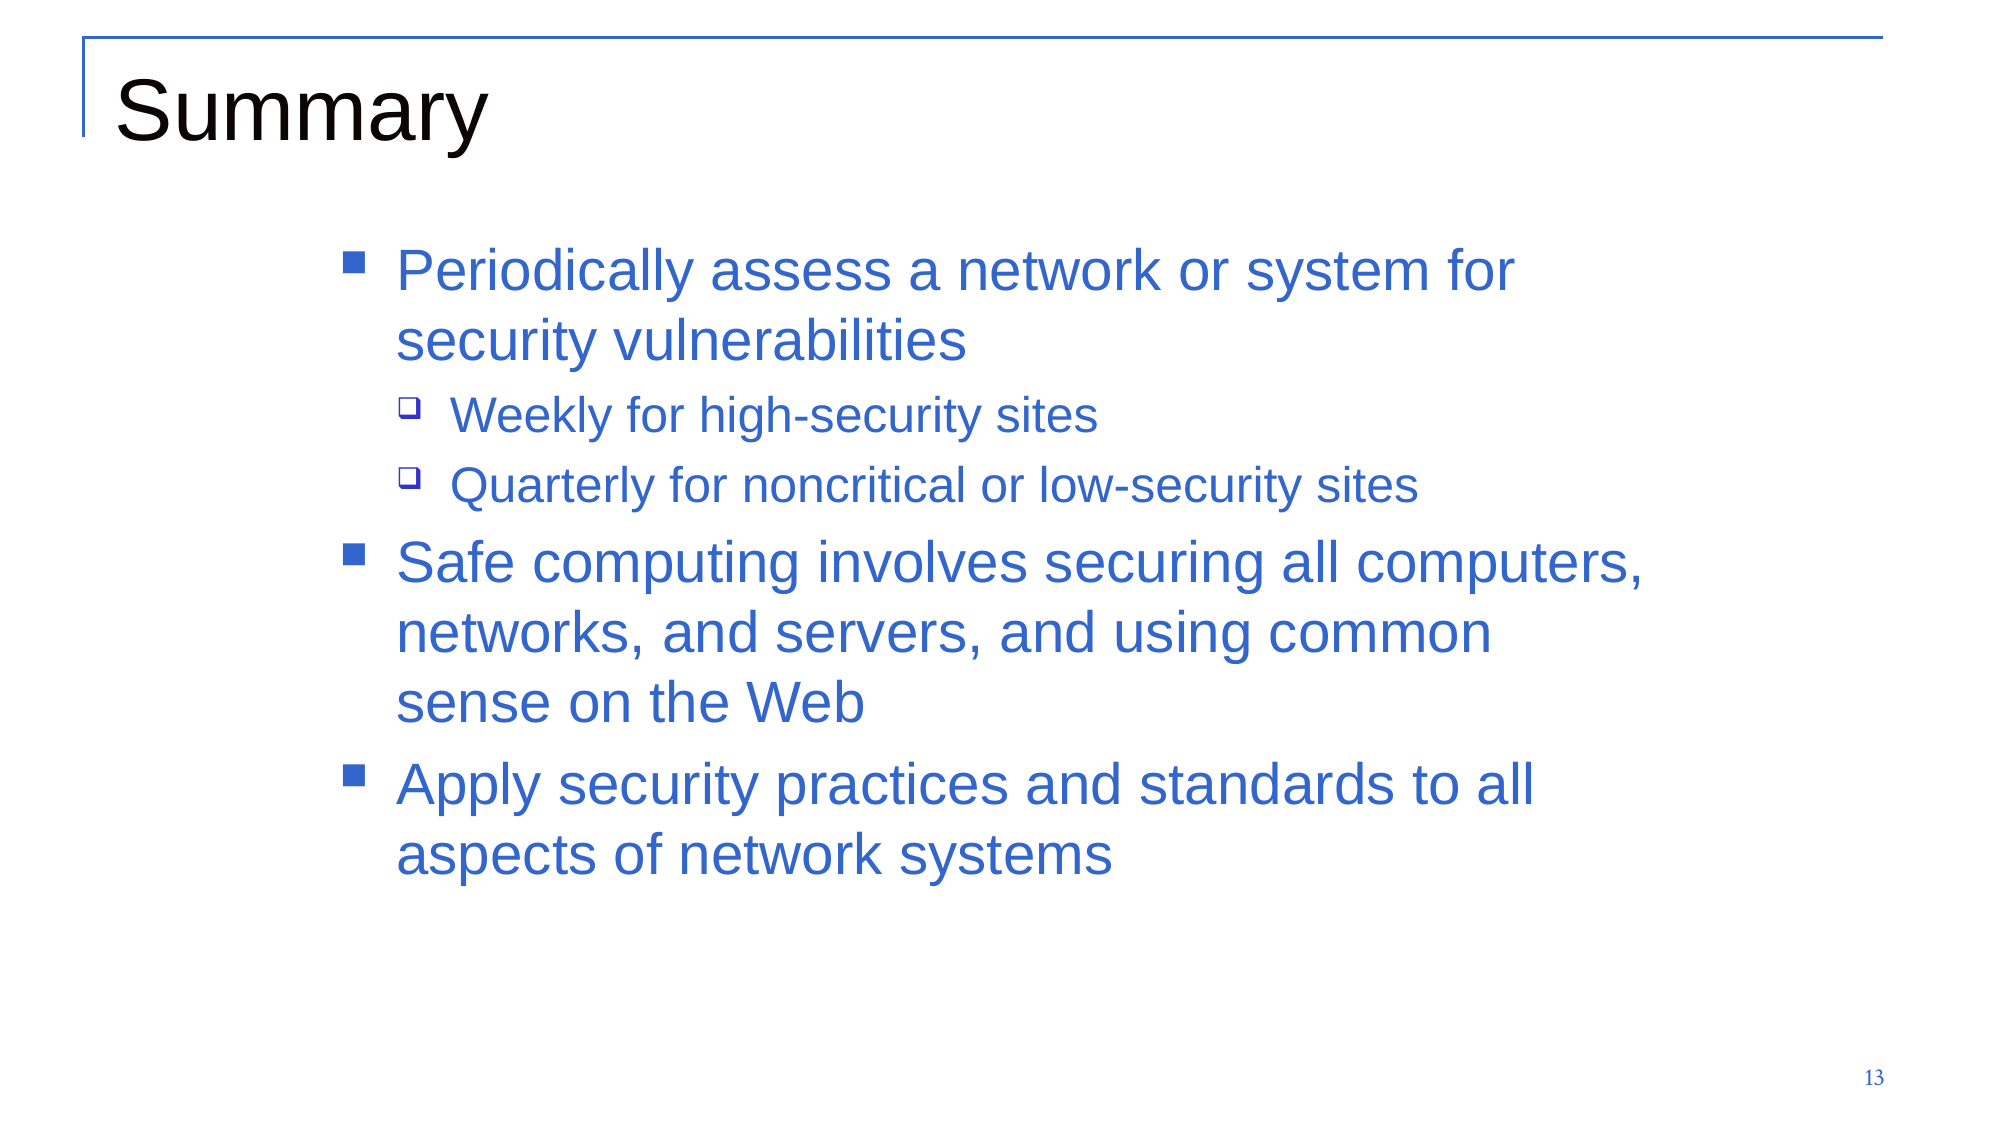

# Summary
Periodically assess a network or system for security vulnerabilities
Weekly for high-security sites
Quarterly for noncritical or low-security sites
Safe computing involves securing all computers, networks, and servers, and using common sense on the Web
Apply security practices and standards to all aspects of network systems
13